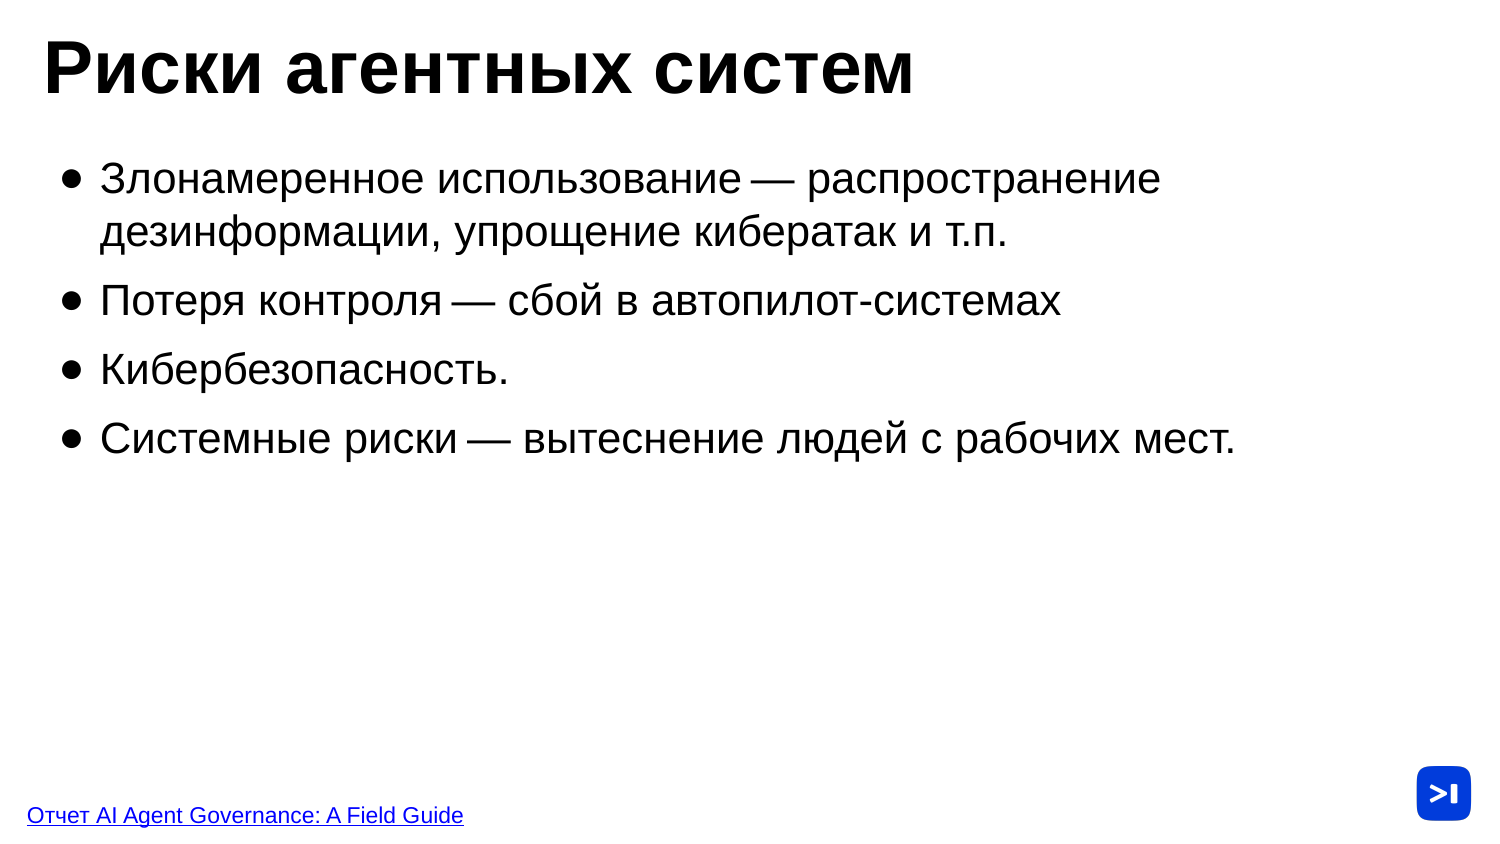

# Риски агентных систем
Злонамеренное использование — распространение дезинформации, упрощение кибератак и т.п.
Потеря контроля — сбой в автопилот-системах
Кибербезопасность.
Системные риски — вытеснение людей с рабочих мест.
Отчет AI Agent Governance: A Field Guide